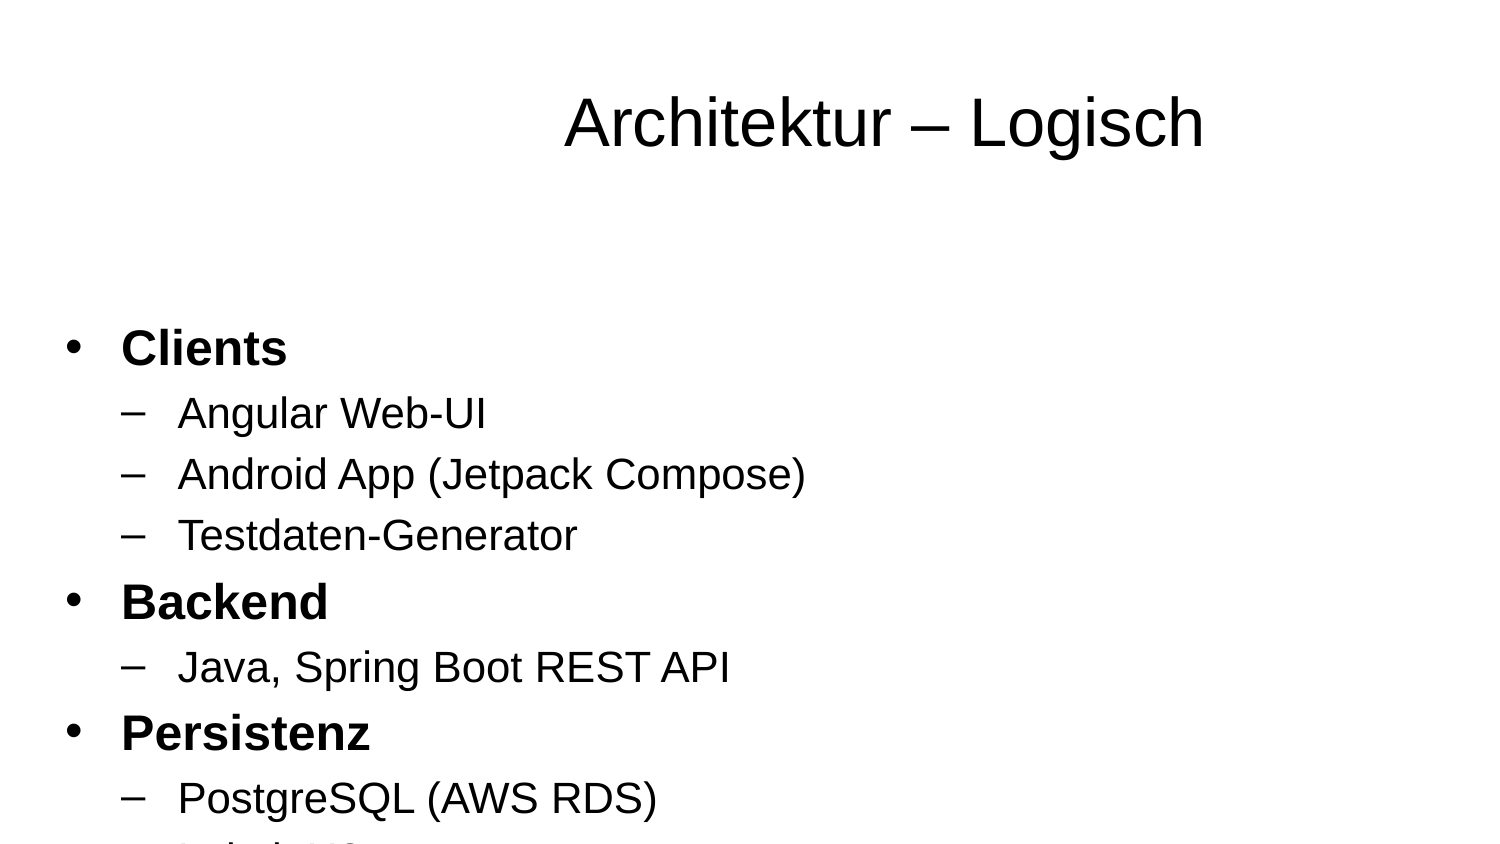

# Architektur – Logisch
Clients
Angular Web-UI
Android App (Jetpack Compose)
Testdaten-Generator
Backend
Java, Spring Boot REST API
Persistenz
PostgreSQL (AWS RDS)
Lokal: H2
23